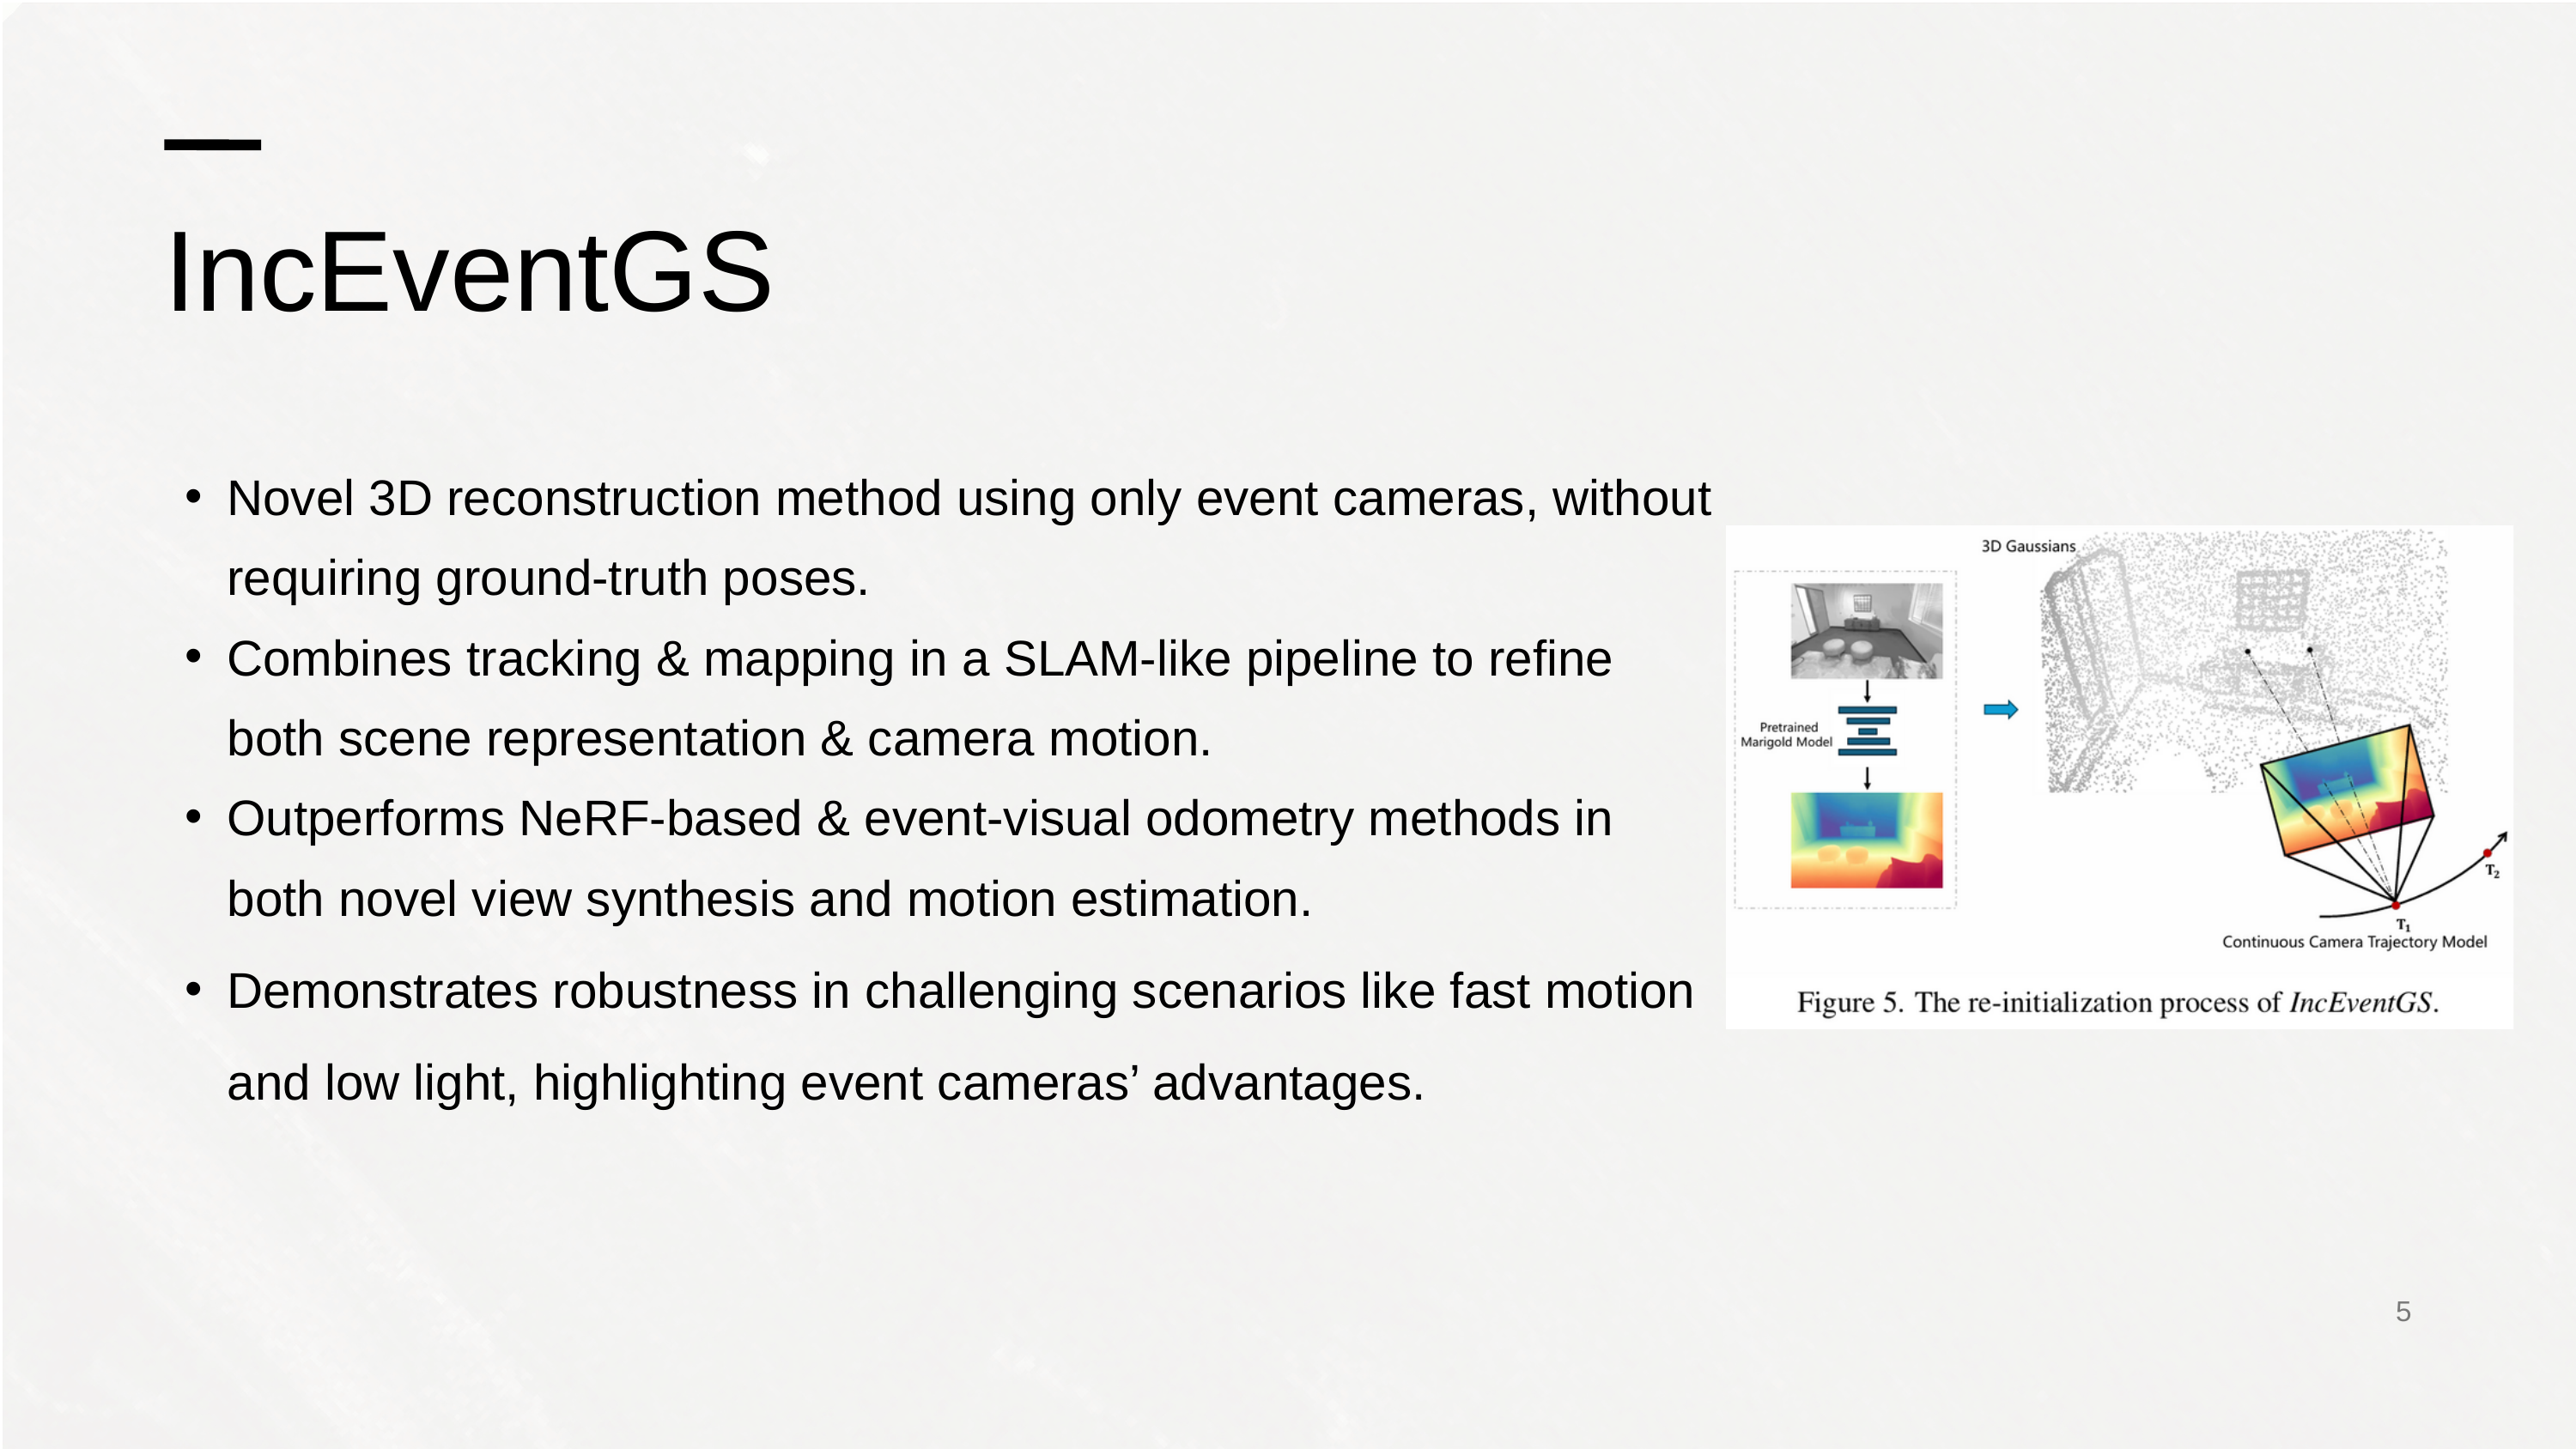

IncEventGS
Novel 3D reconstruction method using only event cameras, without requiring ground-truth poses.
Combines tracking & mapping in a SLAM-like pipeline to refine both scene representation & camera motion.
Outperforms NeRF-based & event-visual odometry methods in both novel view synthesis and motion estimation.
Demonstrates robustness in challenging scenarios like fast motion and low light, highlighting event cameras’ advantages.

5